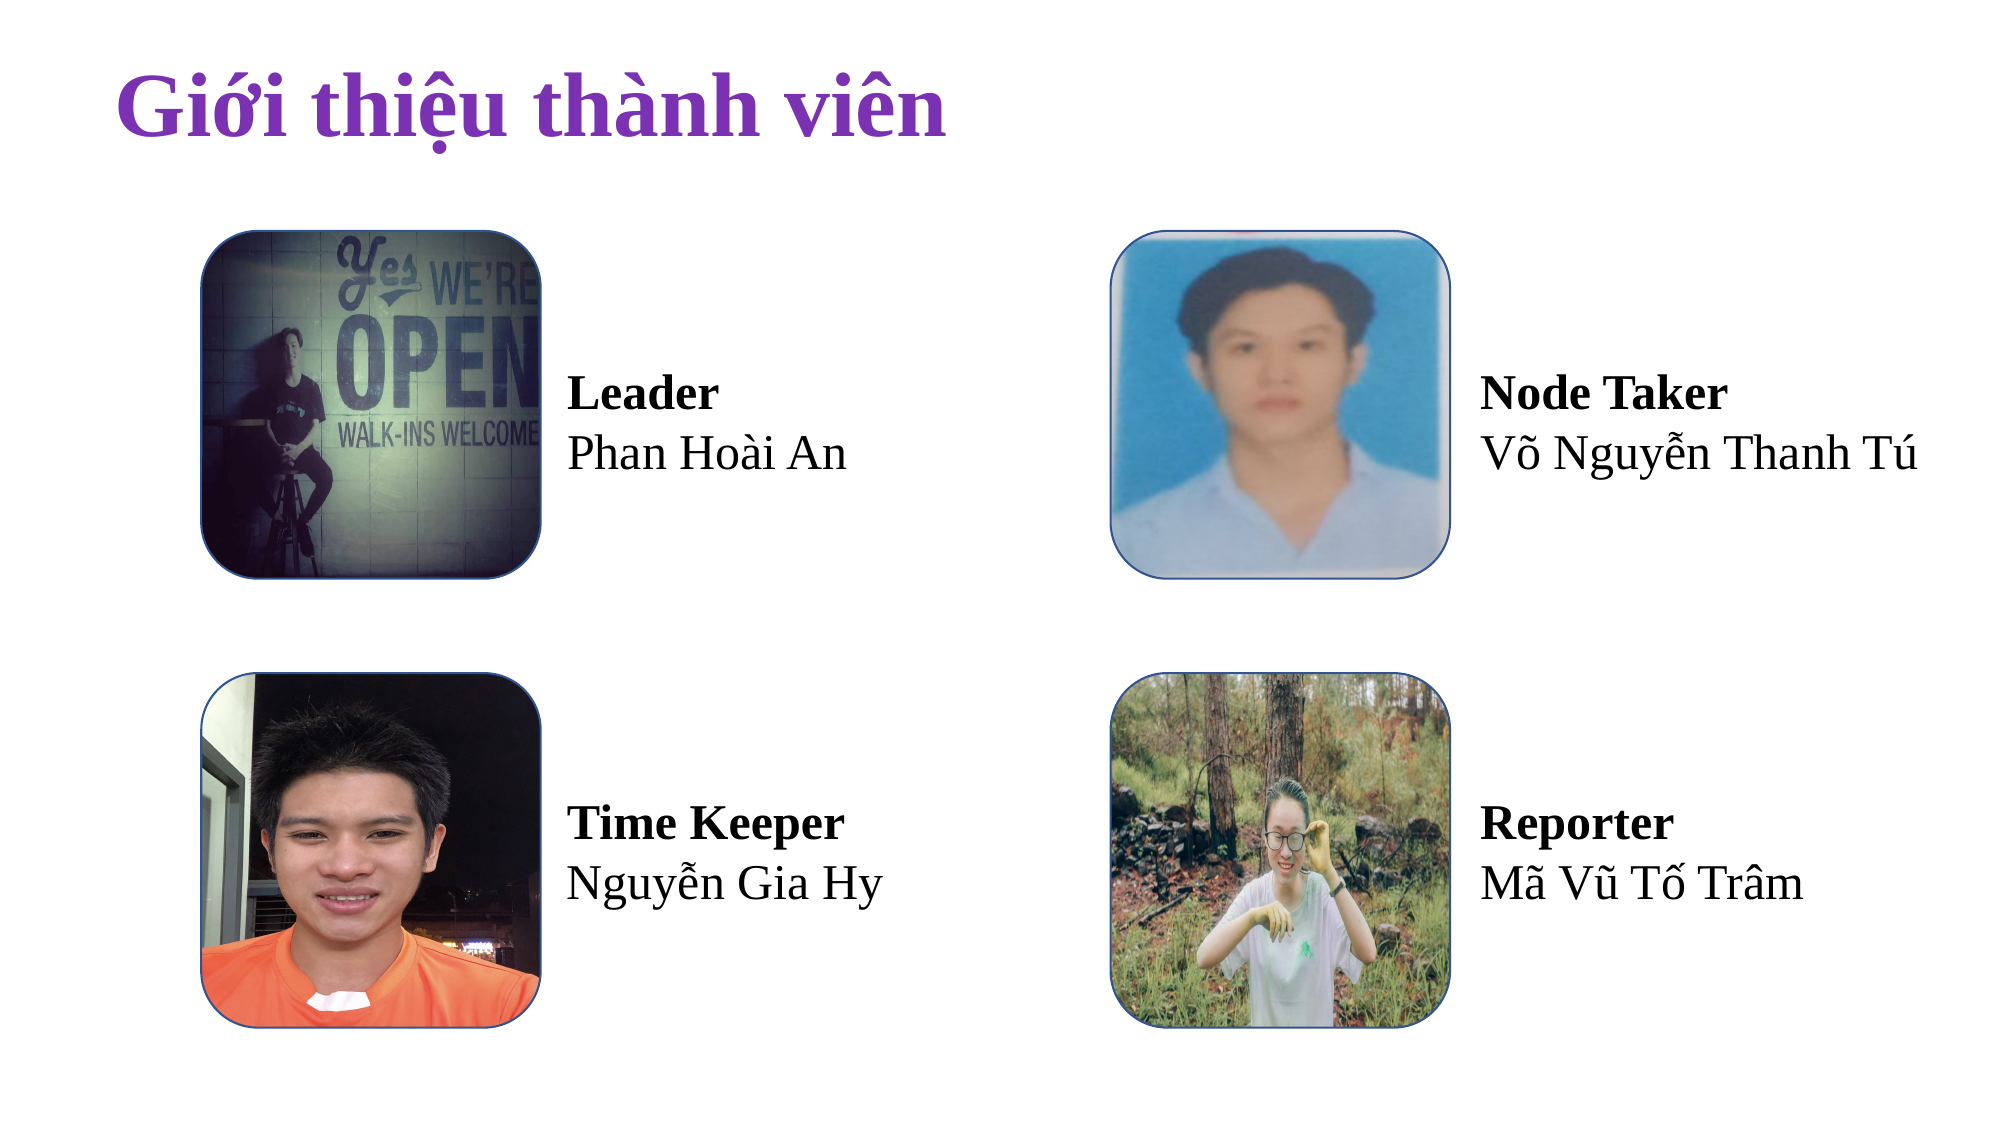

# Giới thiệu thành viên

Leader
Phan Hoài An
Node Taker
Võ Nguyễn Thanh Tú

Time Keeper
Nguyễn Gia Hy
Reporter
Mã Vũ Tố Trâm